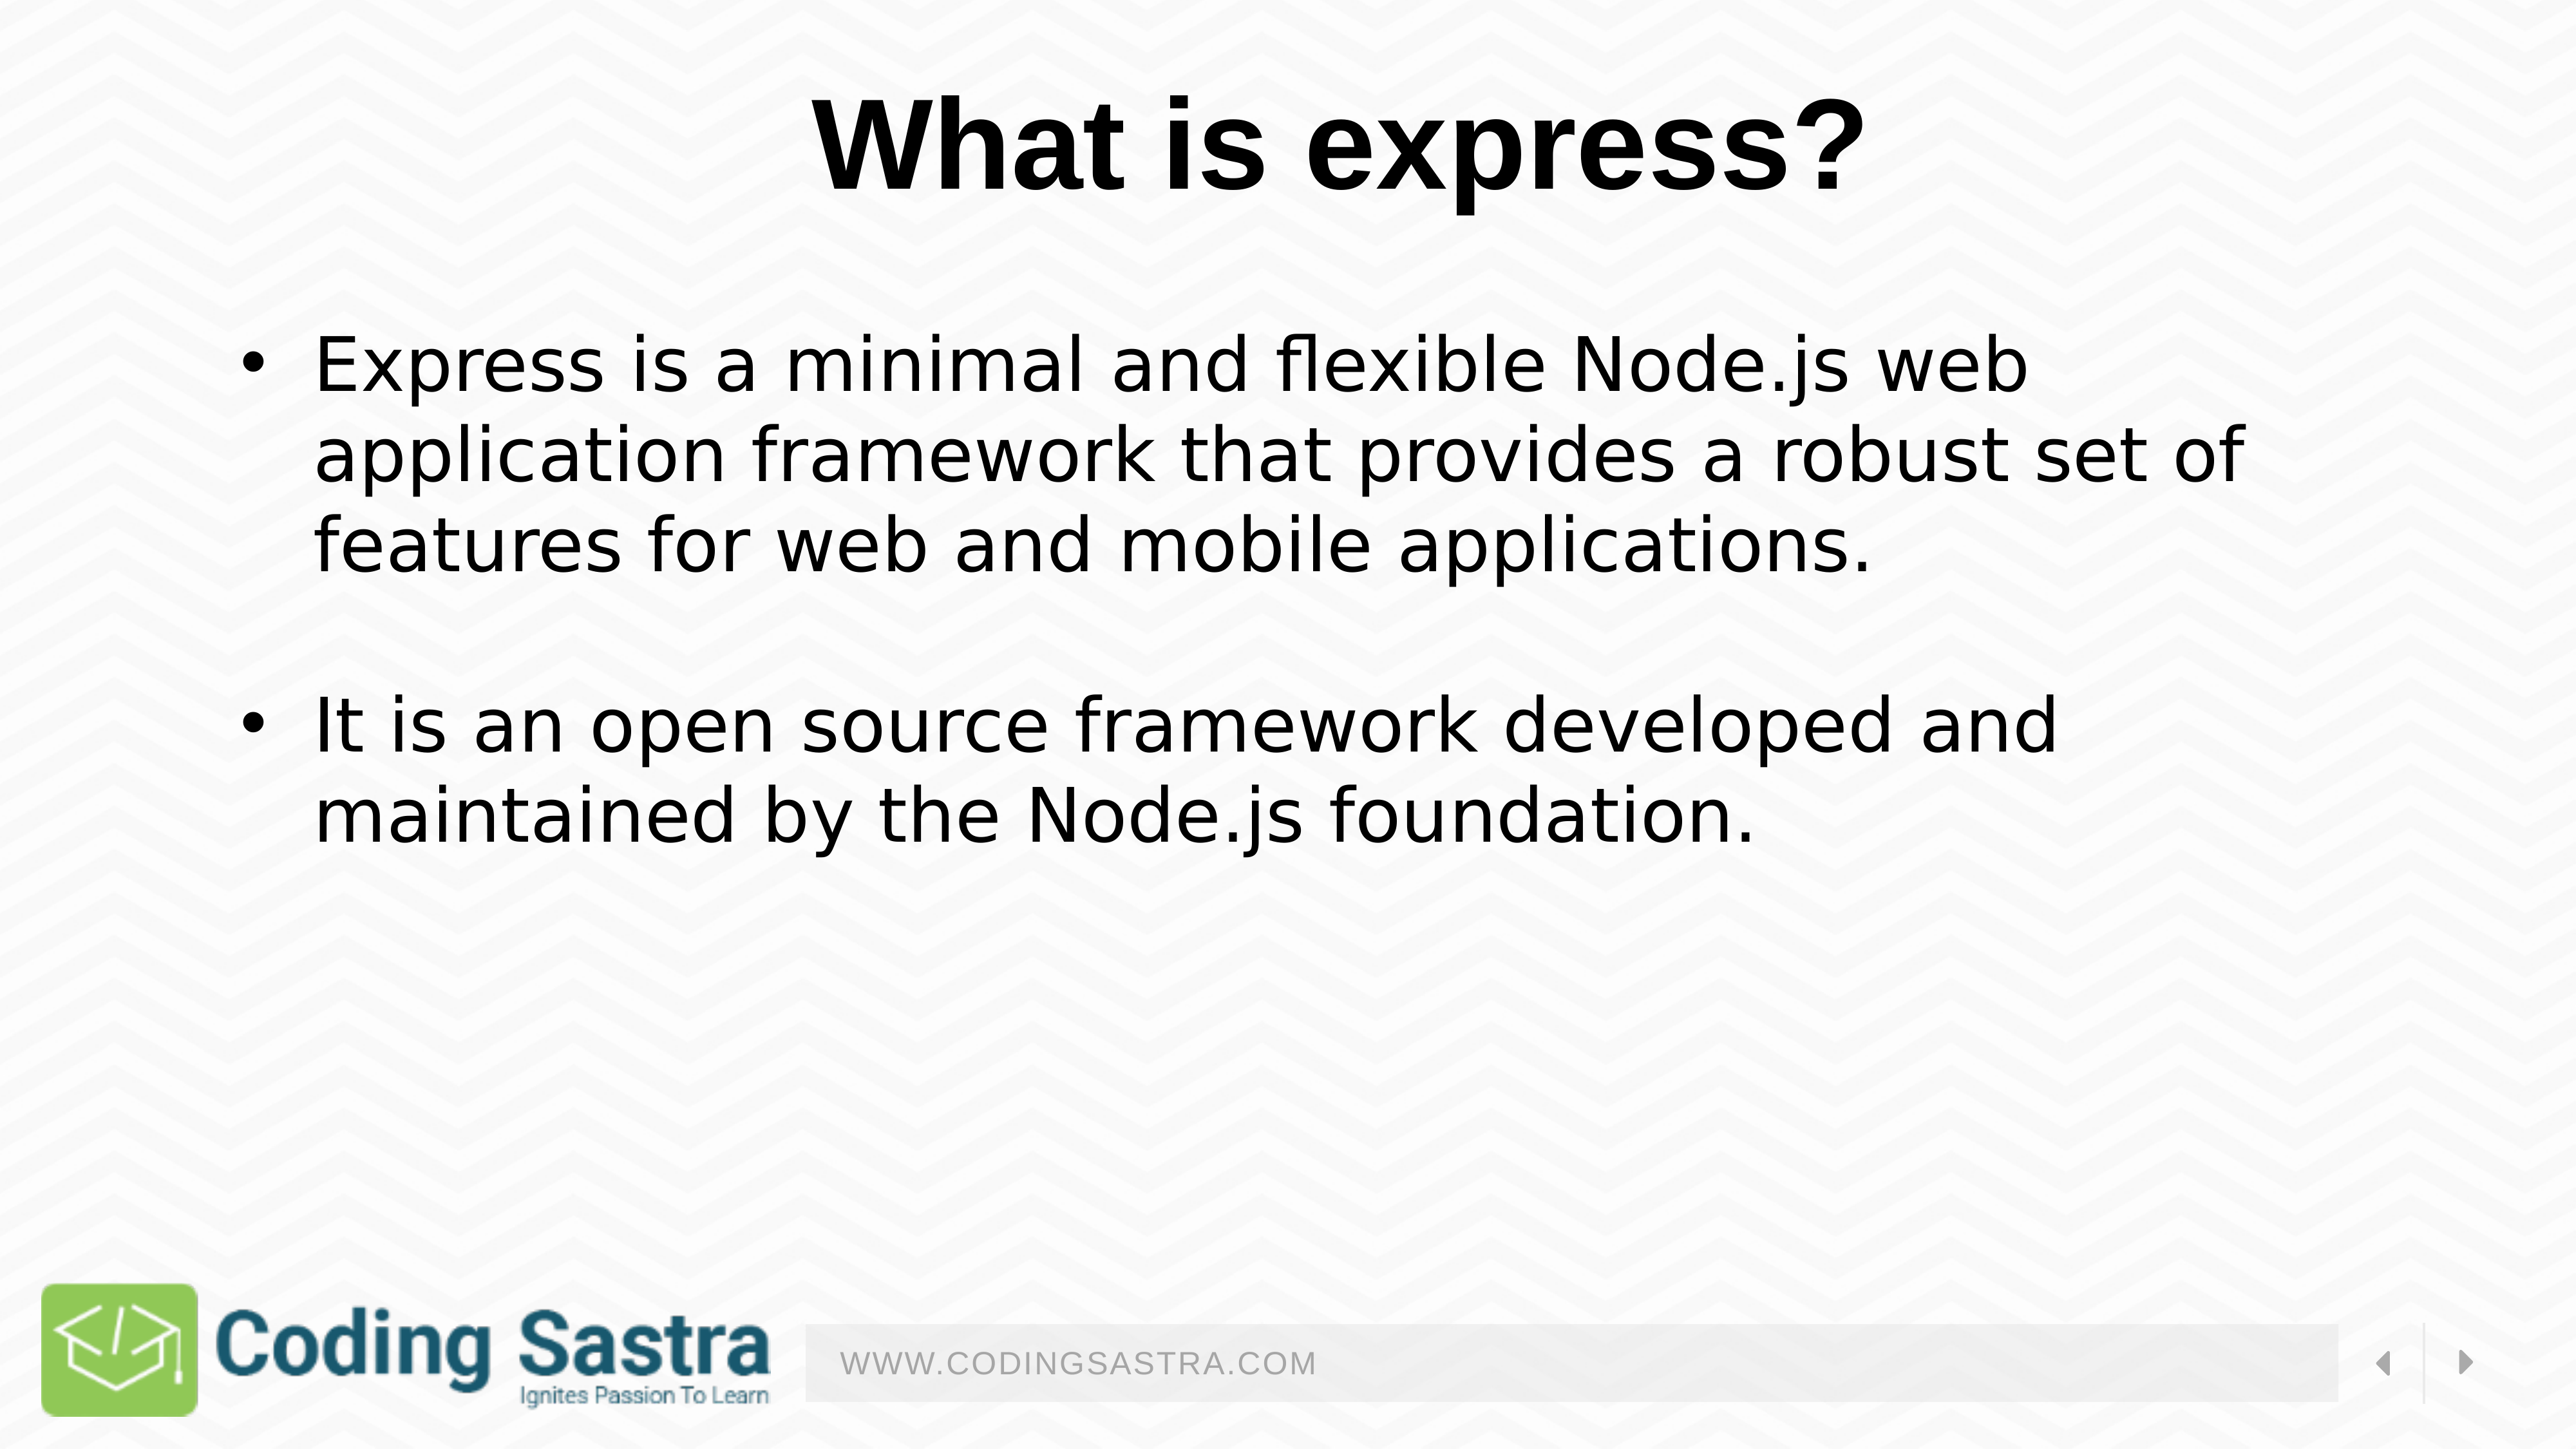

What is express?
Express is a minimal and flexible Node.js web application framework that provides a robust set of features for web and mobile applications.

It is an open source framework developed and maintained by the Node.js foundation.